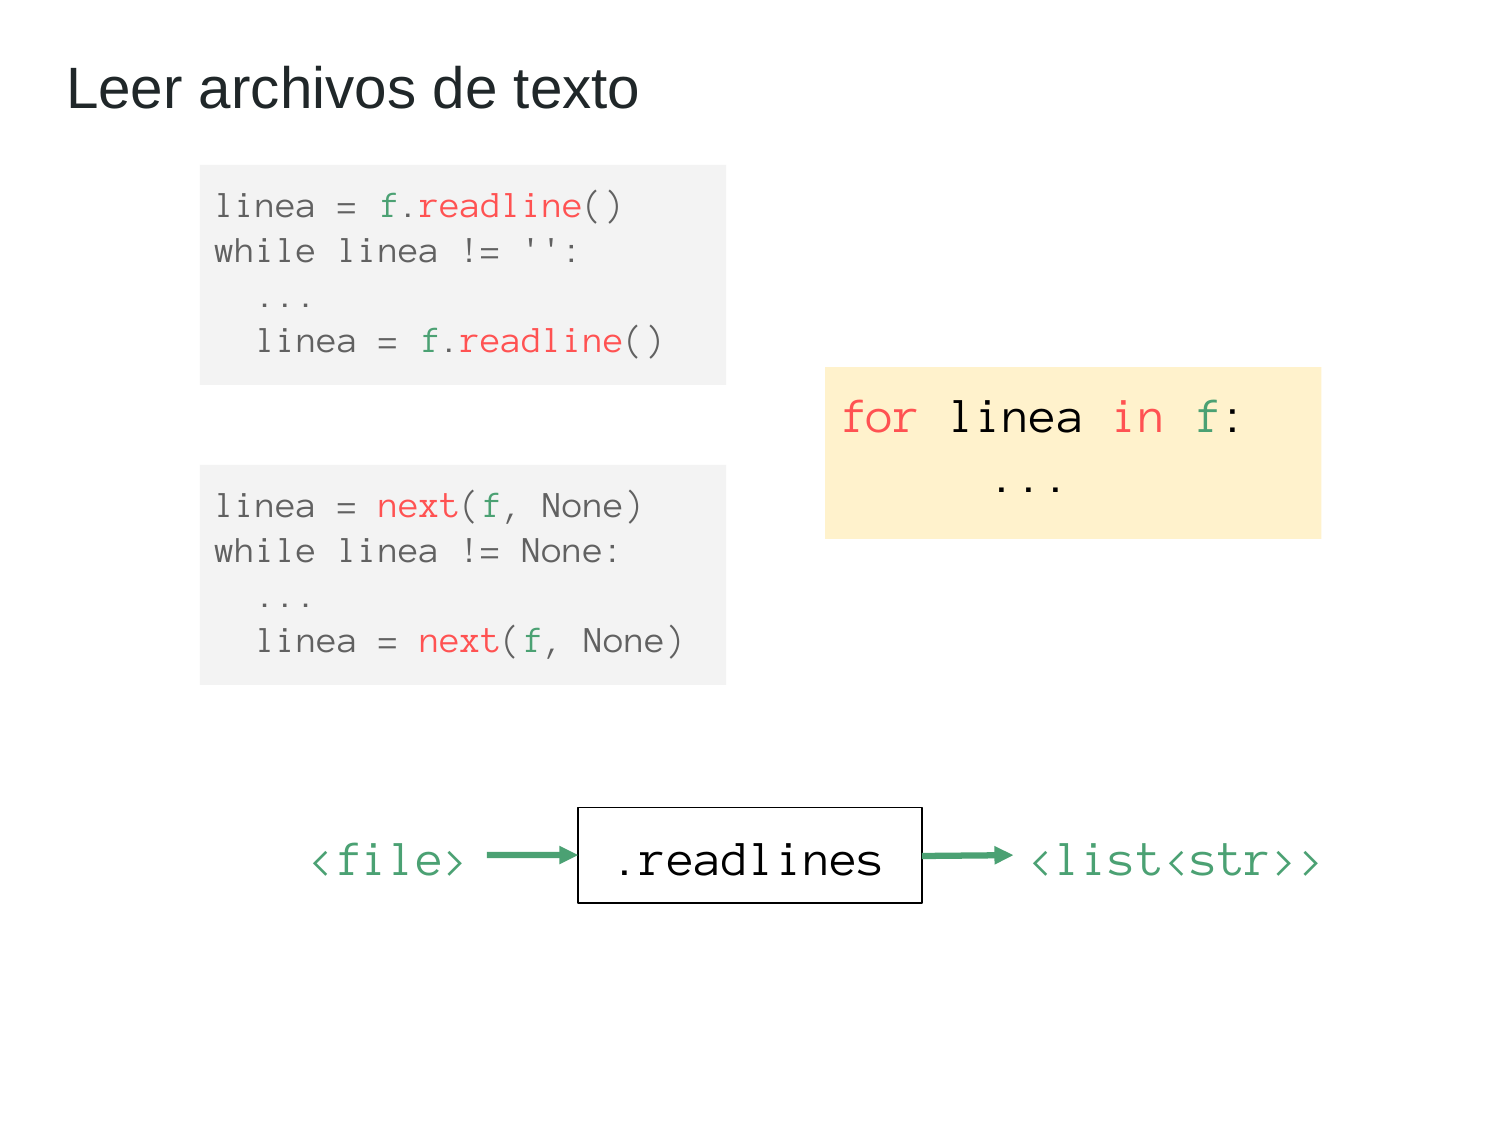

Leer archivos de texto
linea = f.readline()
while linea != '':
  ...
  linea = f.readline()
for linea in f:
	...
linea = next(f, None)
while linea != None:
  ...
  linea = next(f, None)
<file>
.readlines
<list<str>>